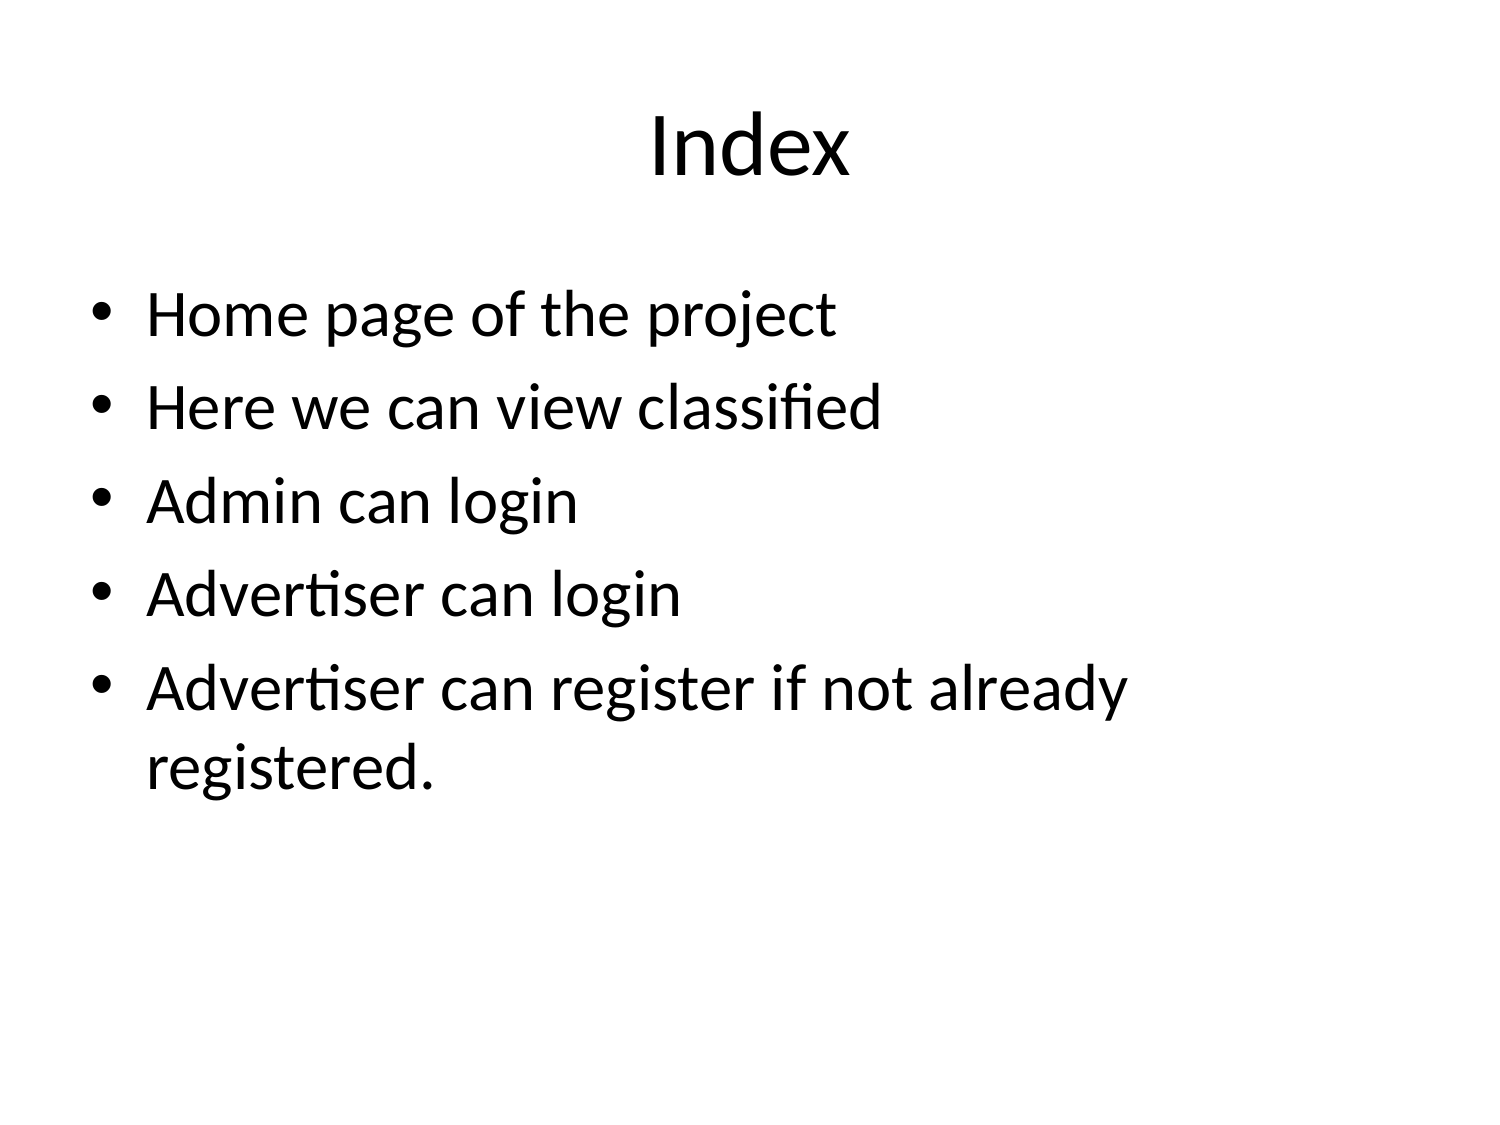

# Index
Home page of the project
Here we can view classified
Admin can login
Advertiser can login
Advertiser can register if not already registered.